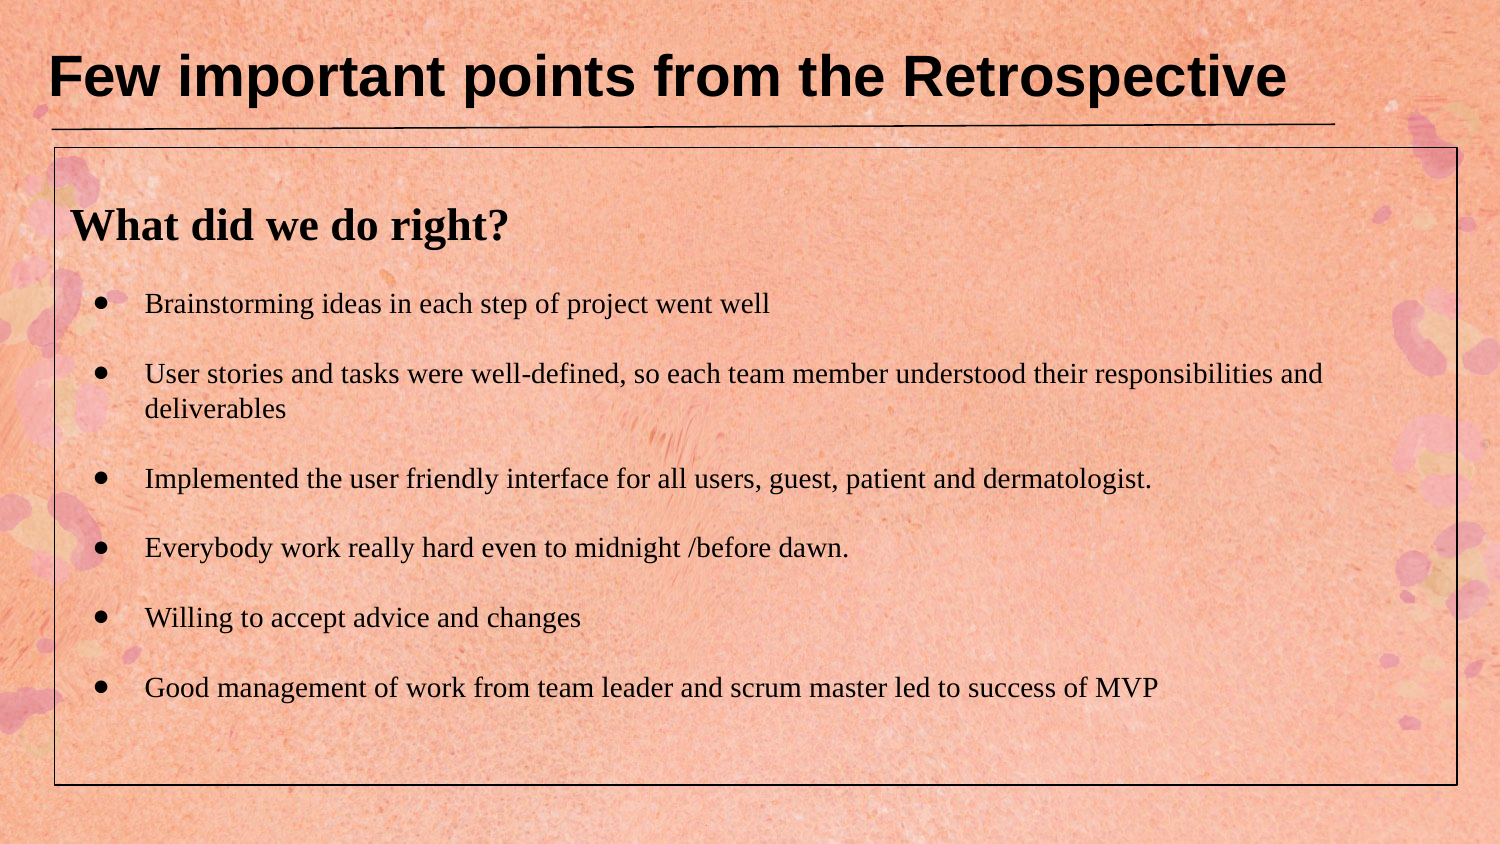

Few important points from the Retrospective

What did we do right?

Brainstorming ideas in each step of project went well

User stories and tasks were well-defined, so each team member understood their responsibilities and deliverables

Implemented the user friendly interface for all users, guest, patient and dermatologist.

Everybody work really hard even to midnight /before dawn.

Willing to accept advice and changes

Good management of work from team leader and scrum master led to success of MVP